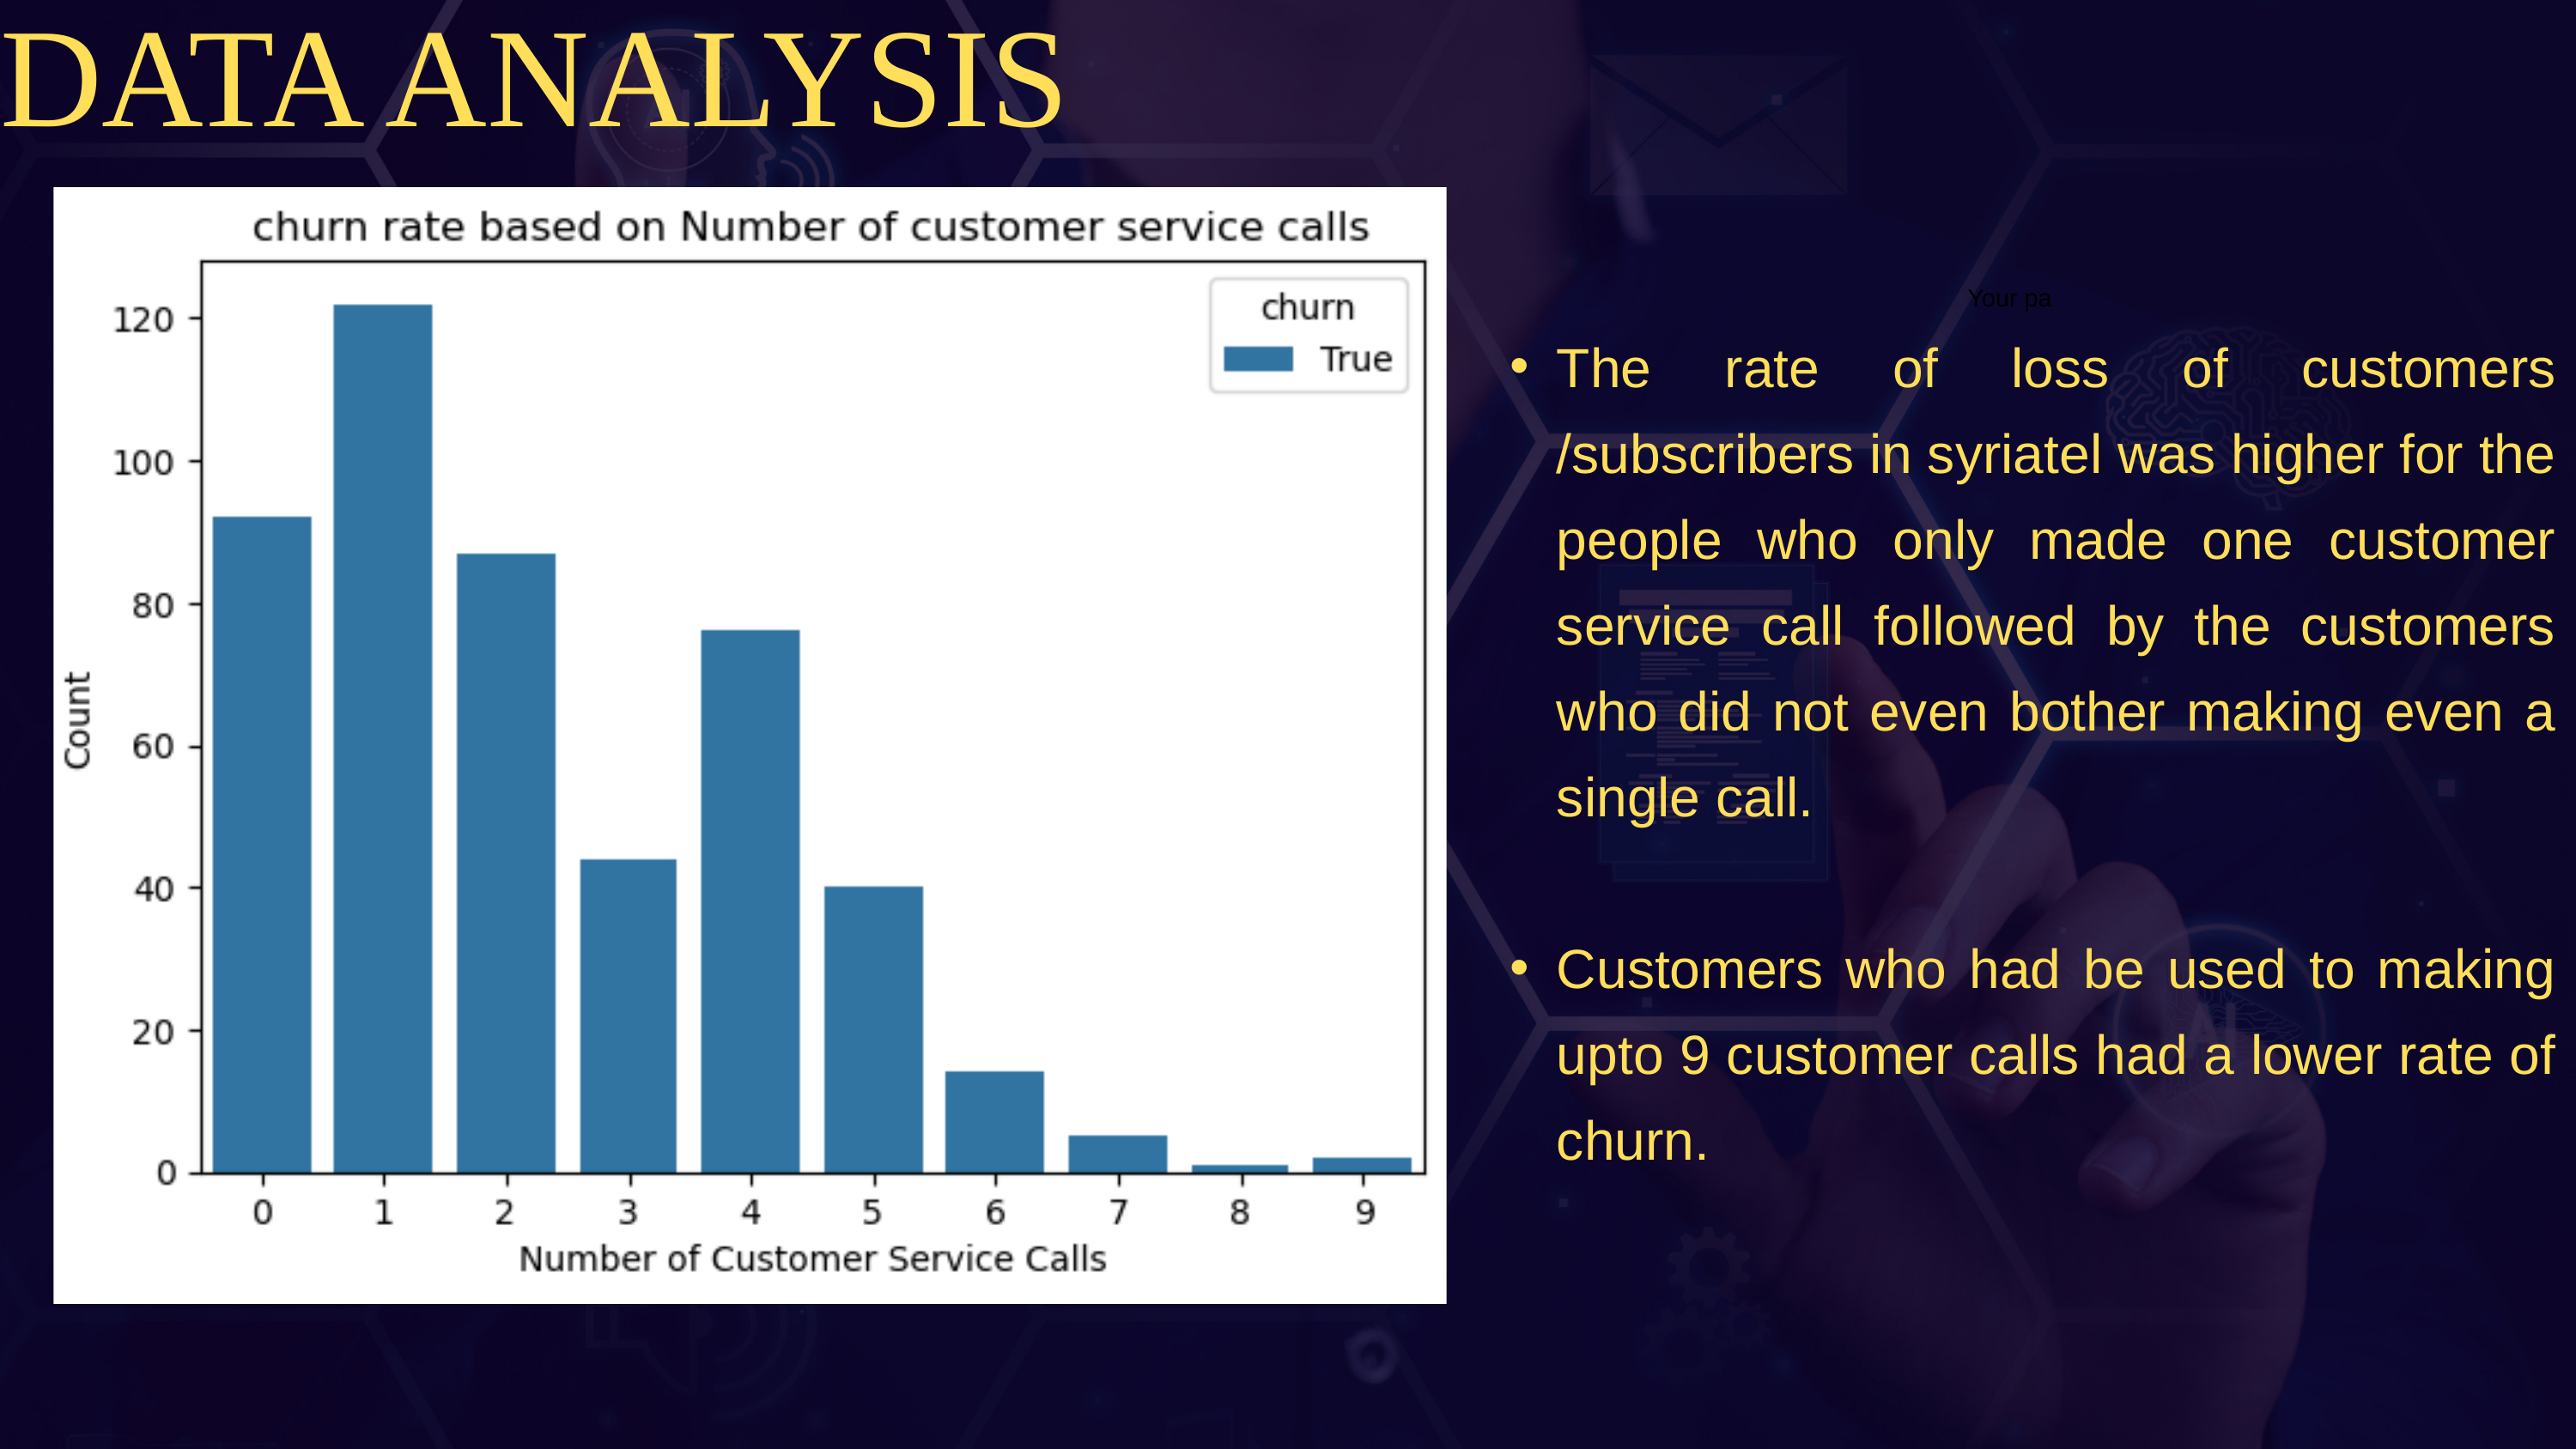

DATA ANALYSIS

Your pa
The rate of loss of customers /subscribers in syriatel was higher for the people who only made one customer service call followed by the customers who did not even bother making even a single call.

Customers who had be used to making upto 9 customer calls had a lower rate of churn.